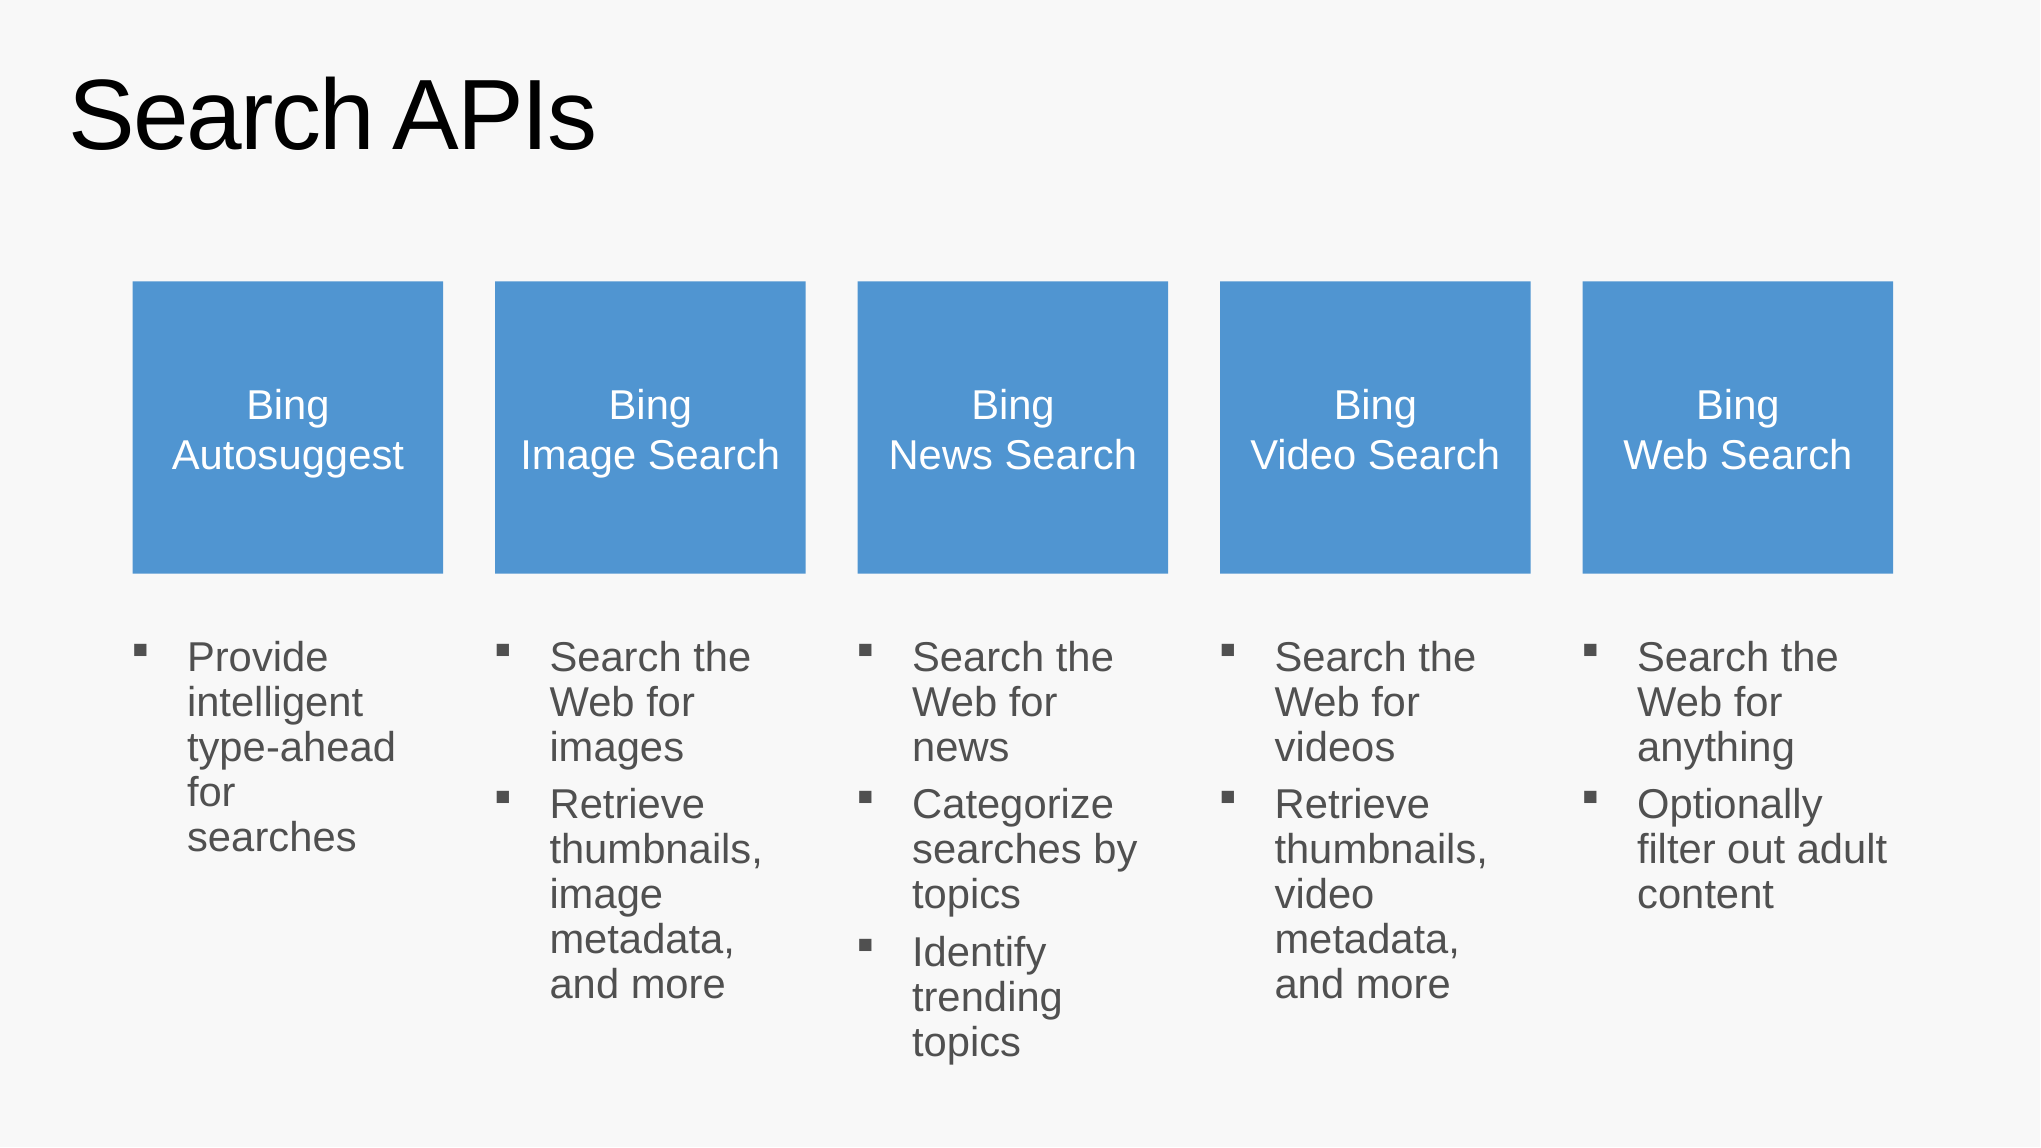

# Search APIs
Bing
Autosuggest
Bing
Image Search
Bing
News Search
Bing
Video Search
Bing
Web Search
Provide intelligent type-ahead for searches
Search the Web for images
Retrieve thumbnails, image metadata, and more
Search the Web for news
Categorize searches by topics
Identify trending topics
Search the Web for videos
Retrieve thumbnails, video metadata, and more
Search the Web for anything
Optionally filter out adult content